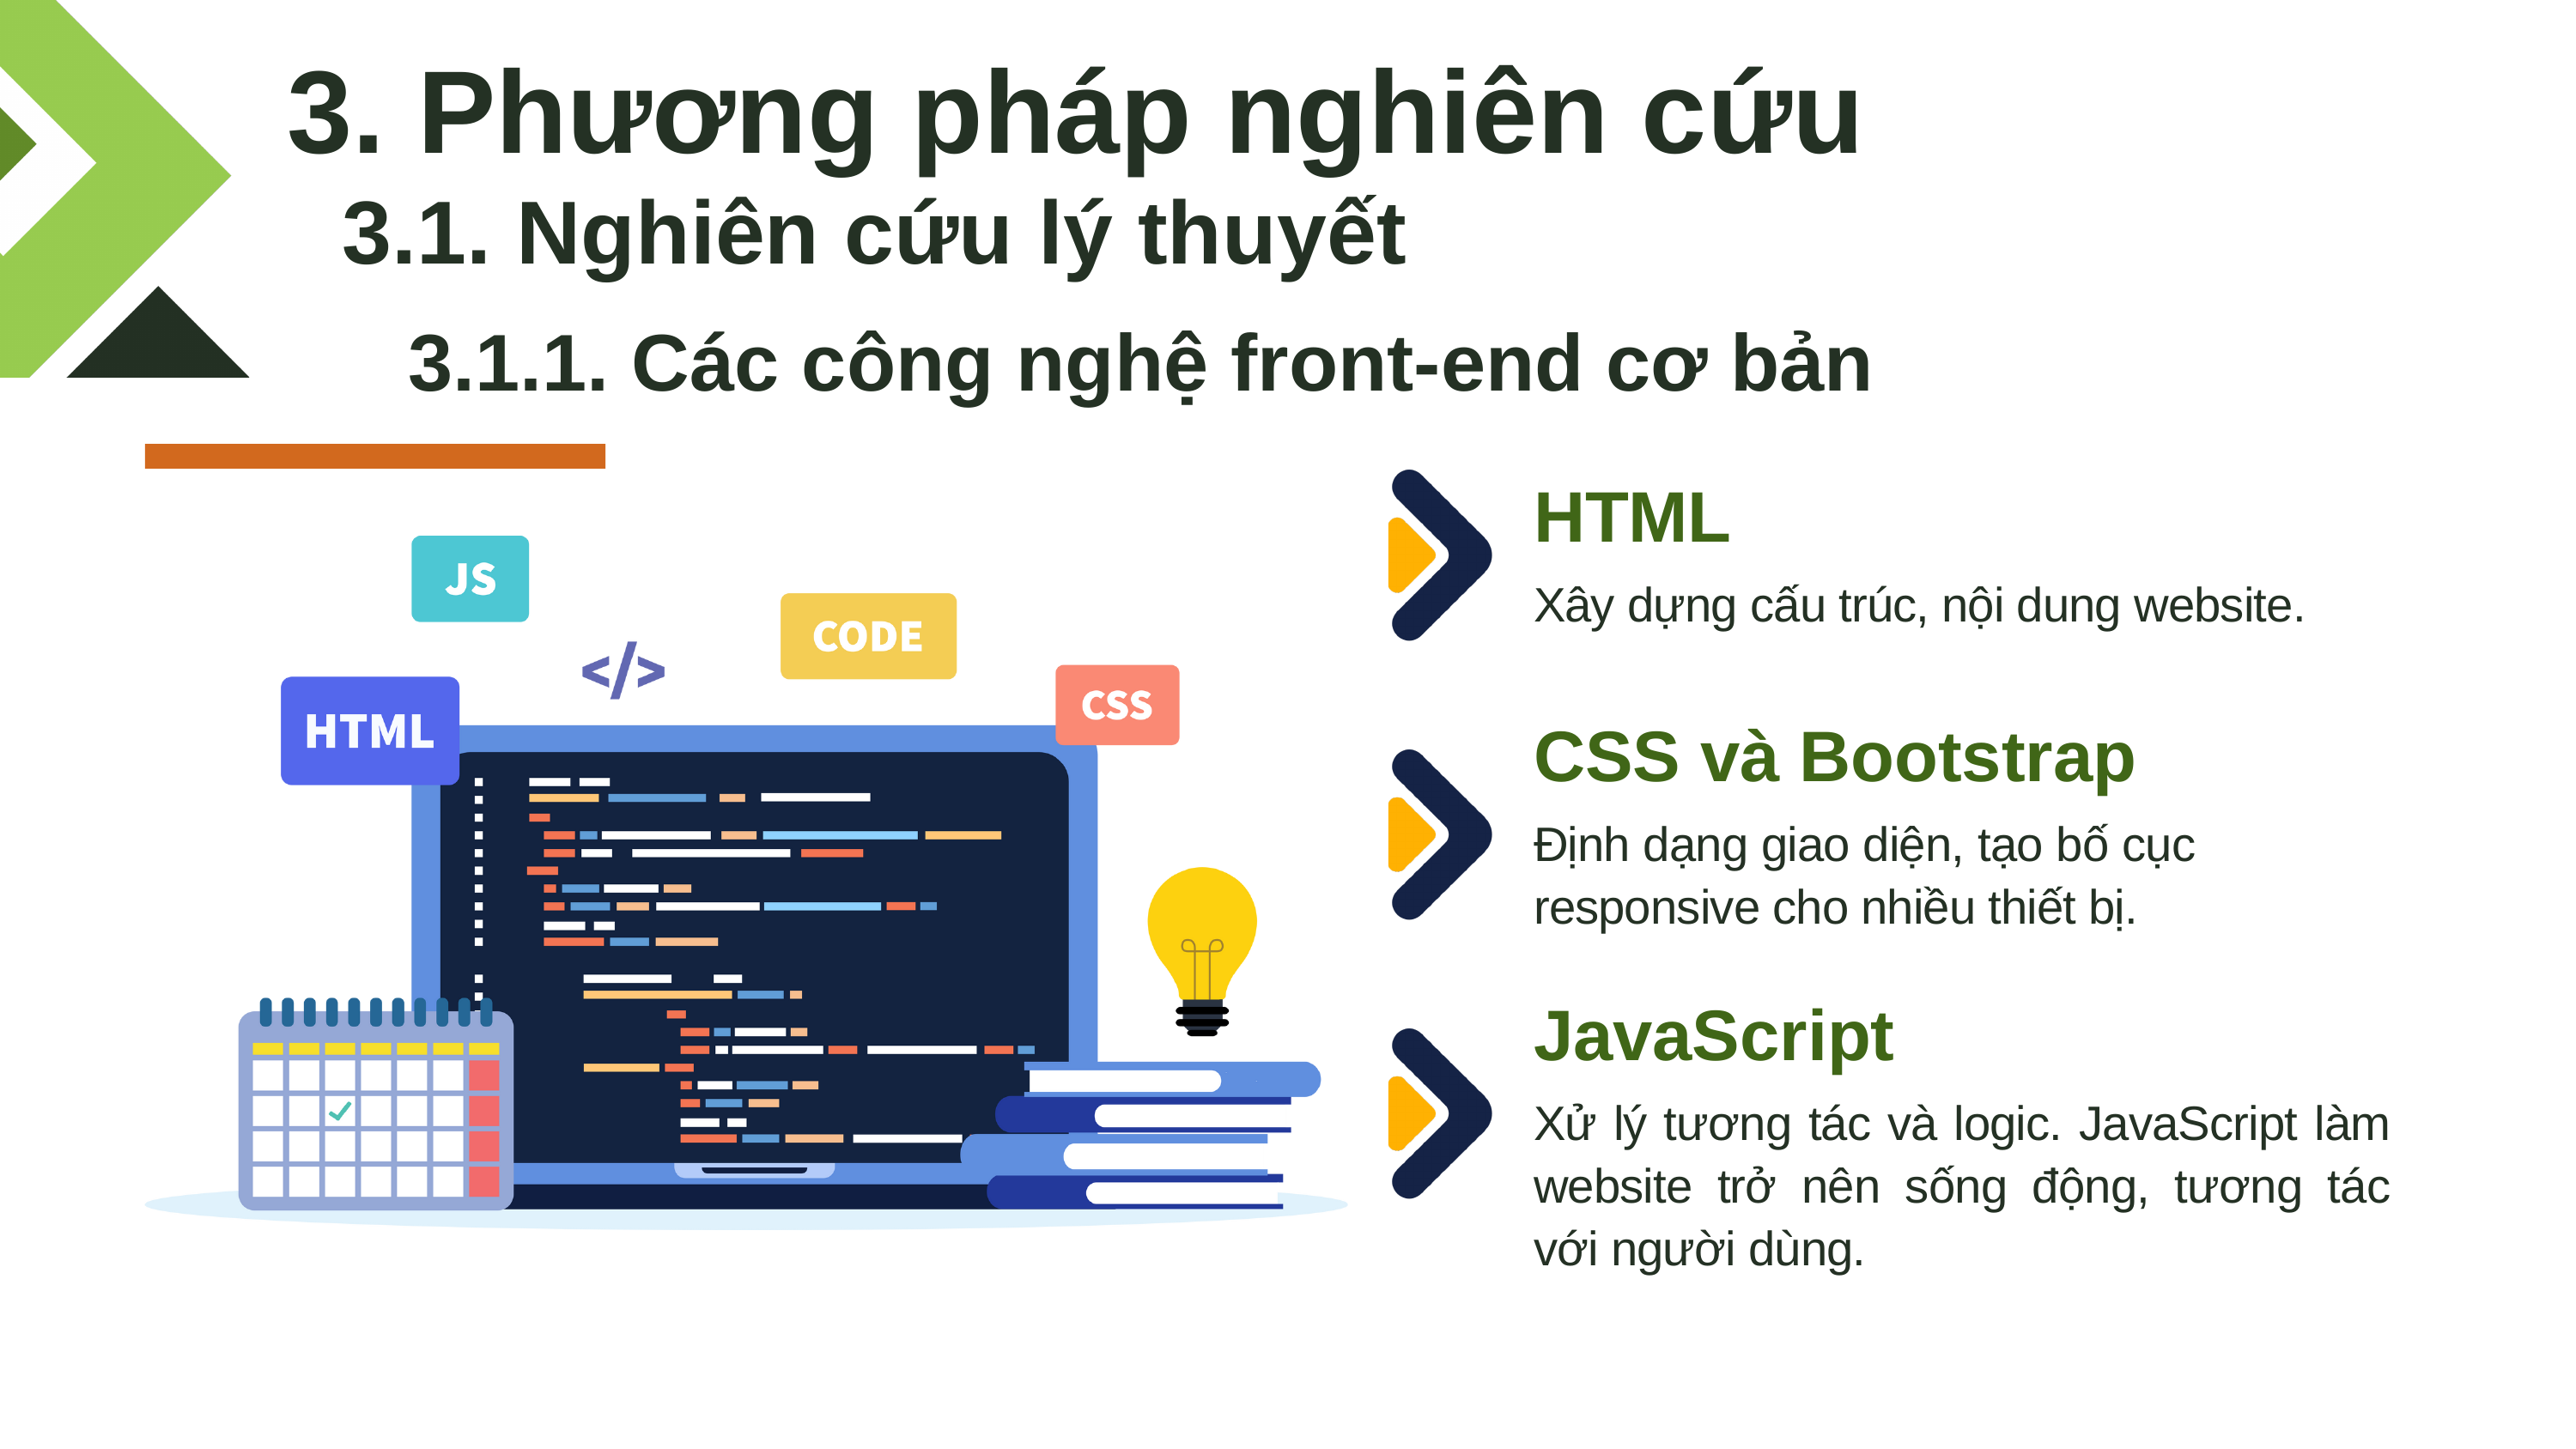

3. Phương pháp nghiên cứu
3.1. Nghiên cứu lý thuyết
3.1.1. Các công nghệ front-end cơ bản

HTML

Xây dựng cấu trúc, nội dung website.
CSS và Bootstrap

Định dạng giao diện, tạo bố cục responsive cho nhiều thiết bị.
JavaScript

Xử lý tương tác và logic. JavaScript làm website trở nên sống động, tương tác với người dùng.